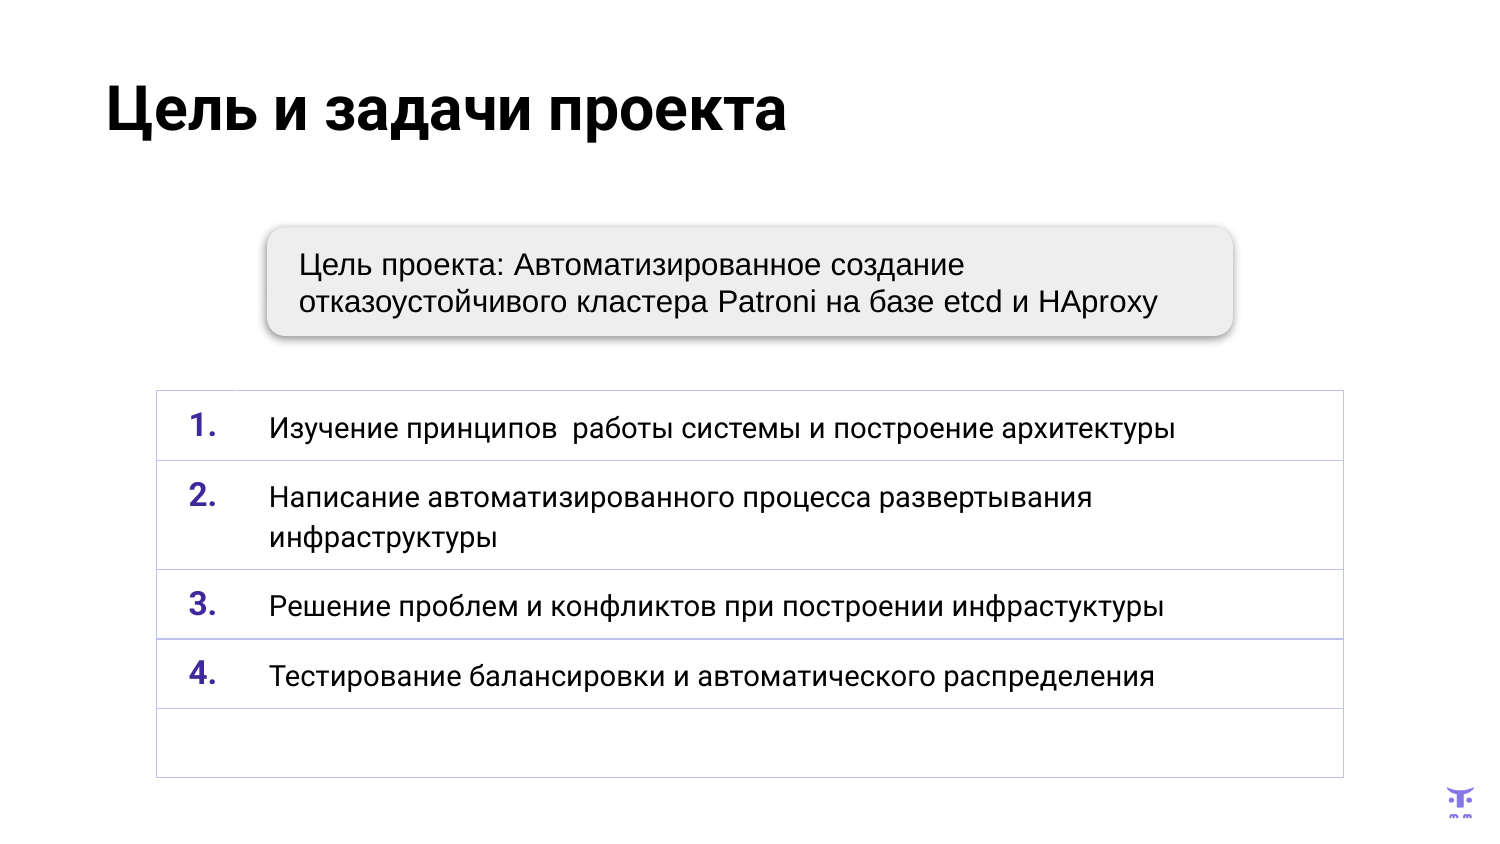

Цель и задачи проекта
Цель проекта: Автоматизированное создание отказоустойчивого кластера Patroni на базе etcd и HAproxy
| 1. | Изучение принципов работы системы и построение архитектуры |
| --- | --- |
| 2. | Написание автоматизированного процесса развертывания инфраструктуры |
| 3. | Решение проблем и конфликтов при построении инфрастуктуры |
| 4. | Тестирование балансировки и автоматического распределения |
|  |  |